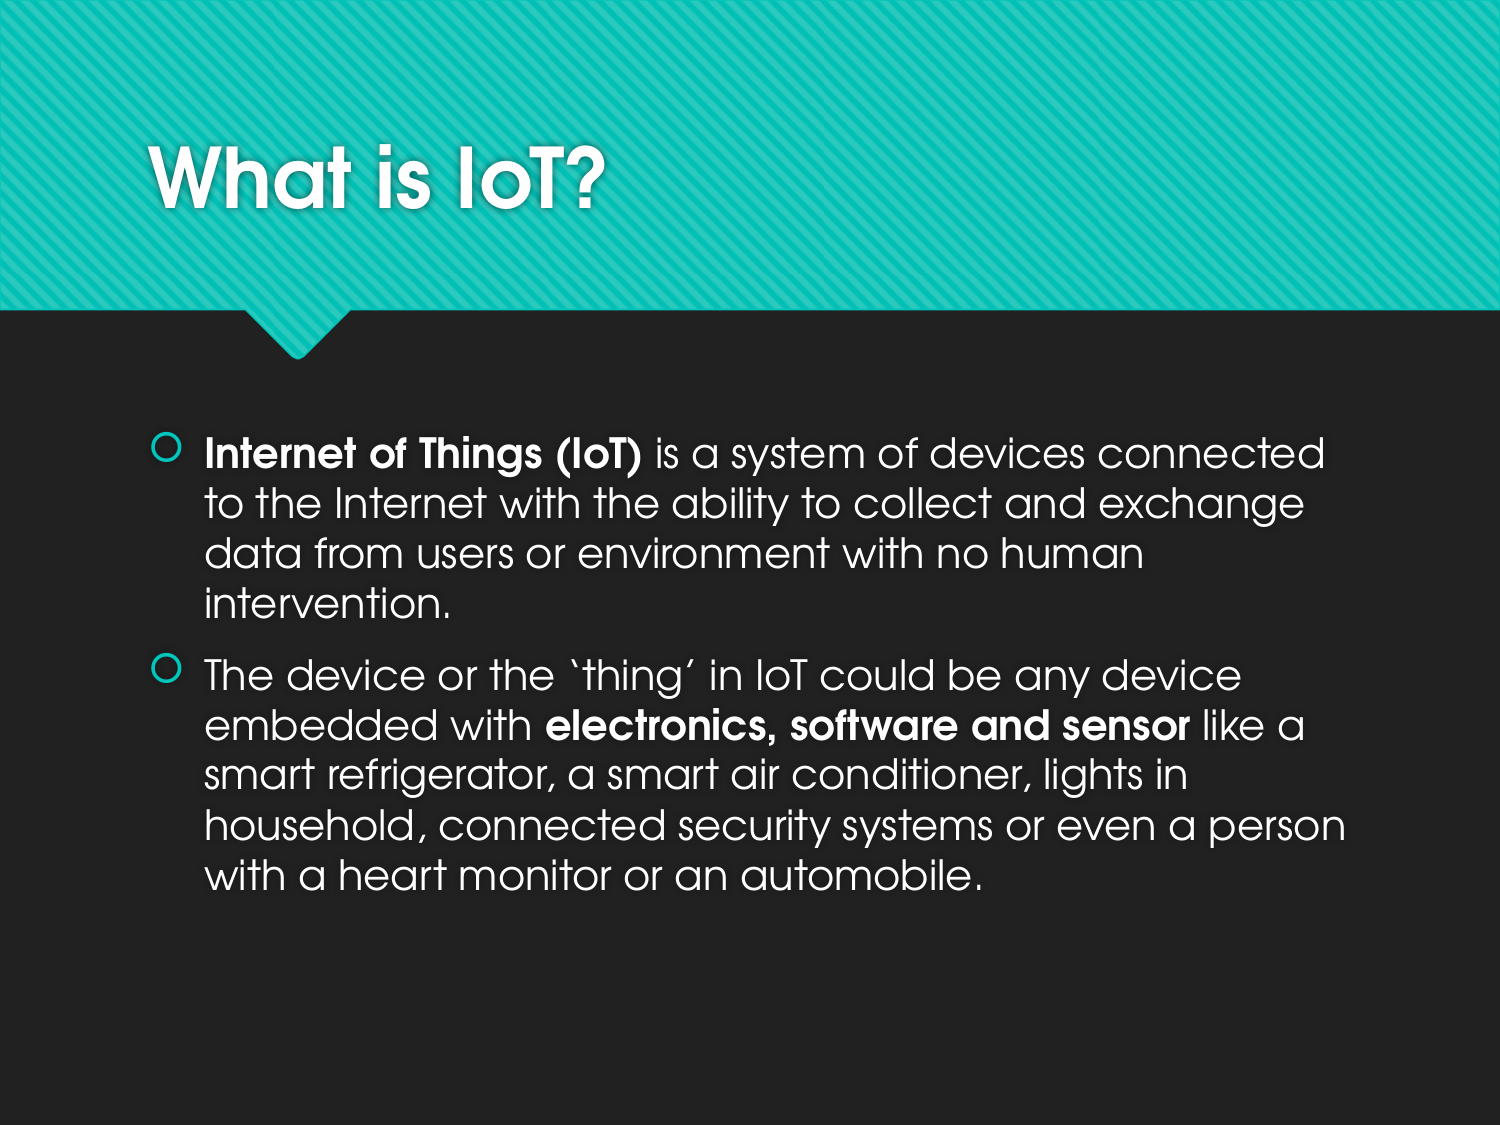

# What is IoT?
Internet of Things (IoT) is a system of devices connected to the Internet with the ability to collect and exchange data from users or environment with no human intervention.
The device or the ‘thing’ in IoT could be any device embedded with electronics, software and sensor like a smart refrigerator, a smart air conditioner, lights in household, connected security systems or even a person with a heart monitor or an automobile.